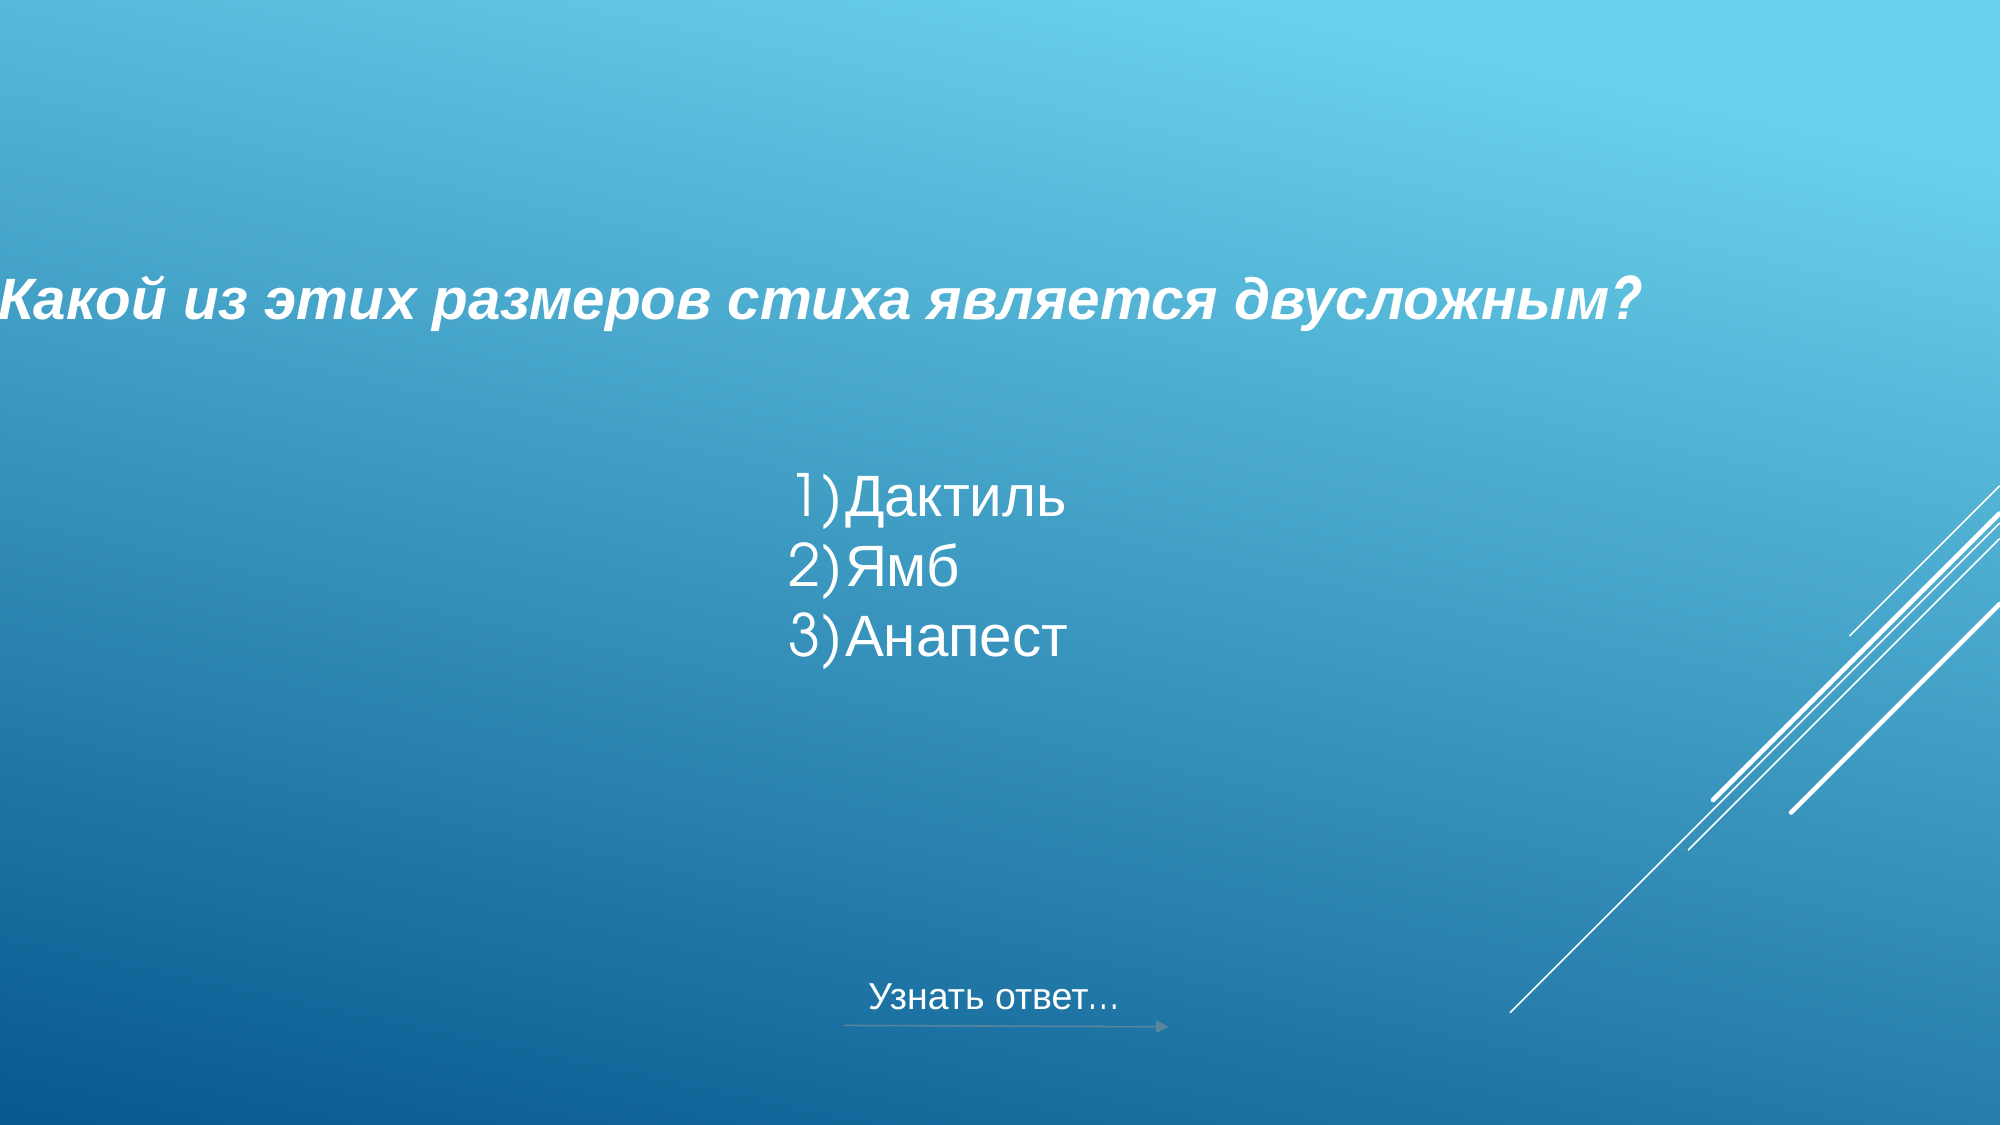

Какой из этих размеров стиха является двусложным?
Дактиль
Ямб
Анапест
Узнать ответ…